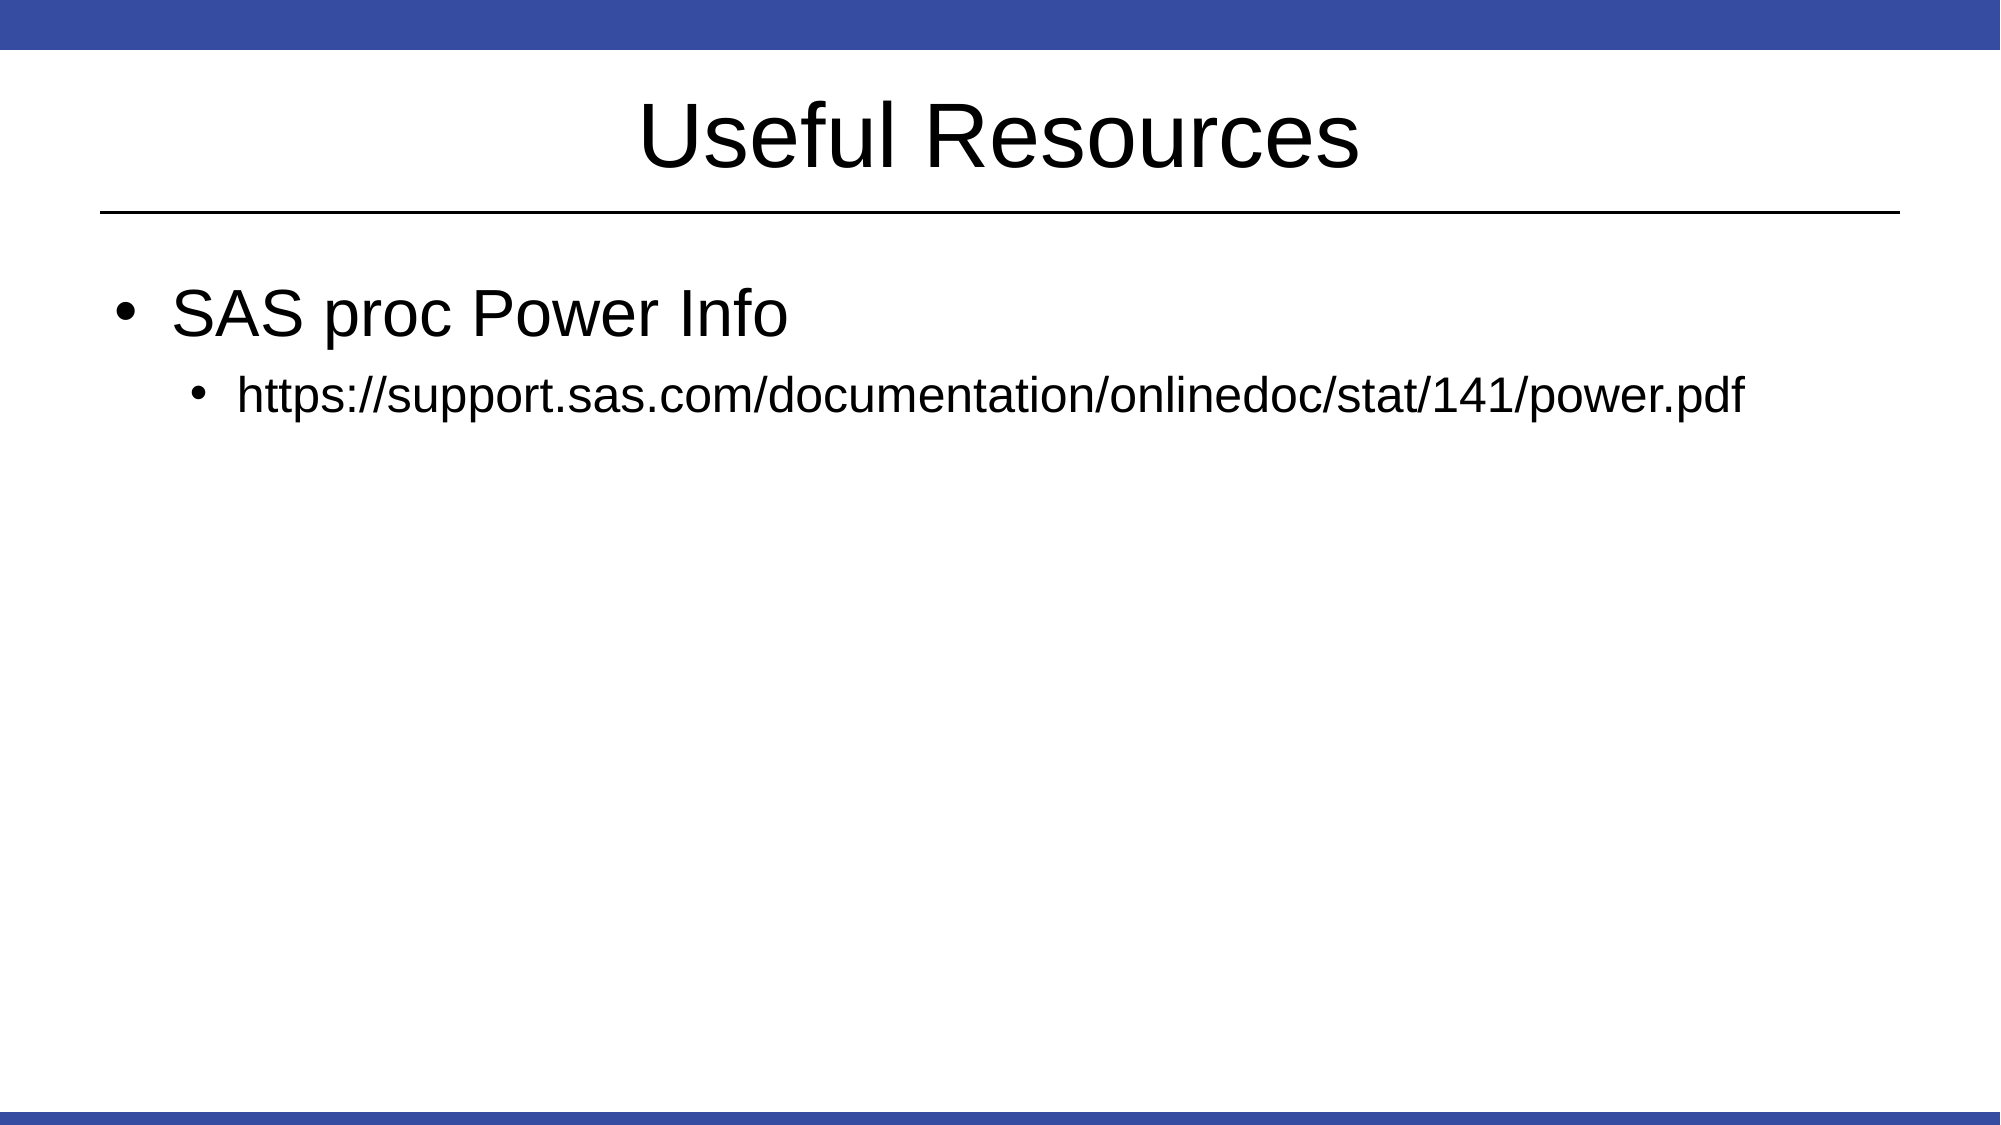

# Useful Resources
SAS proc Power Info
https://support.sas.com/documentation/onlinedoc/stat/141/power.pdf